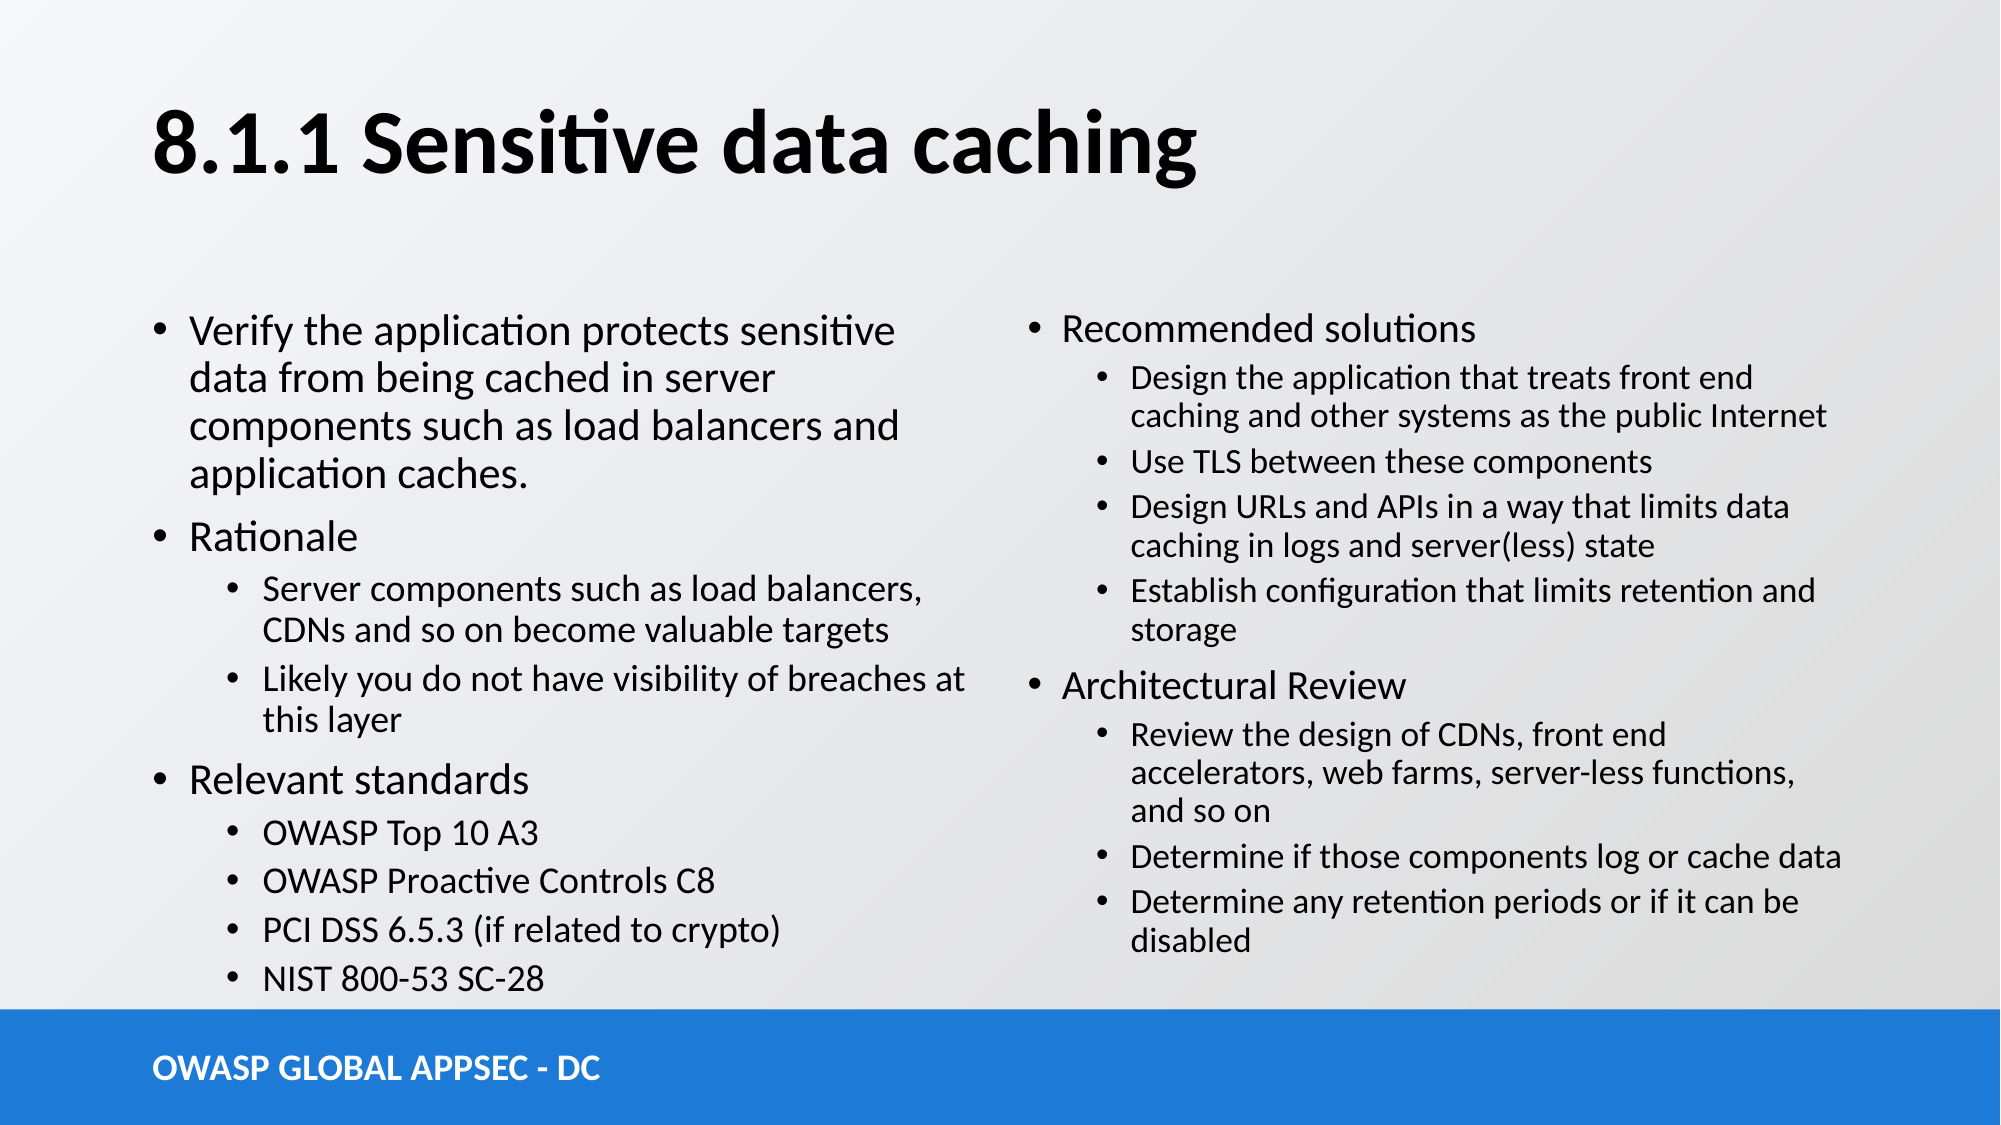

# 8.1.1 Sensitive data caching
Verify the application protects sensitive data from being cached in server components such as load balancers and application caches.
Rationale
Server components such as load balancers, CDNs and so on become valuable targets
Likely you do not have visibility of breaches at this layer
Relevant standards
OWASP Top 10 A3
OWASP Proactive Controls C8
PCI DSS 6.5.3 (if related to crypto)
NIST 800-53 SC-28

Recommended solutions
Design the application that treats front end caching and other systems as the public Internet
Use TLS between these components
Design URLs and APIs in a way that limits data caching in logs and server(less) state
Establish configuration that limits retention and storage
Architectural Review
Review the design of CDNs, front end accelerators, web farms, server-less functions, and so on
Determine if those components log or cache data
Determine any retention periods or if it can be disabled